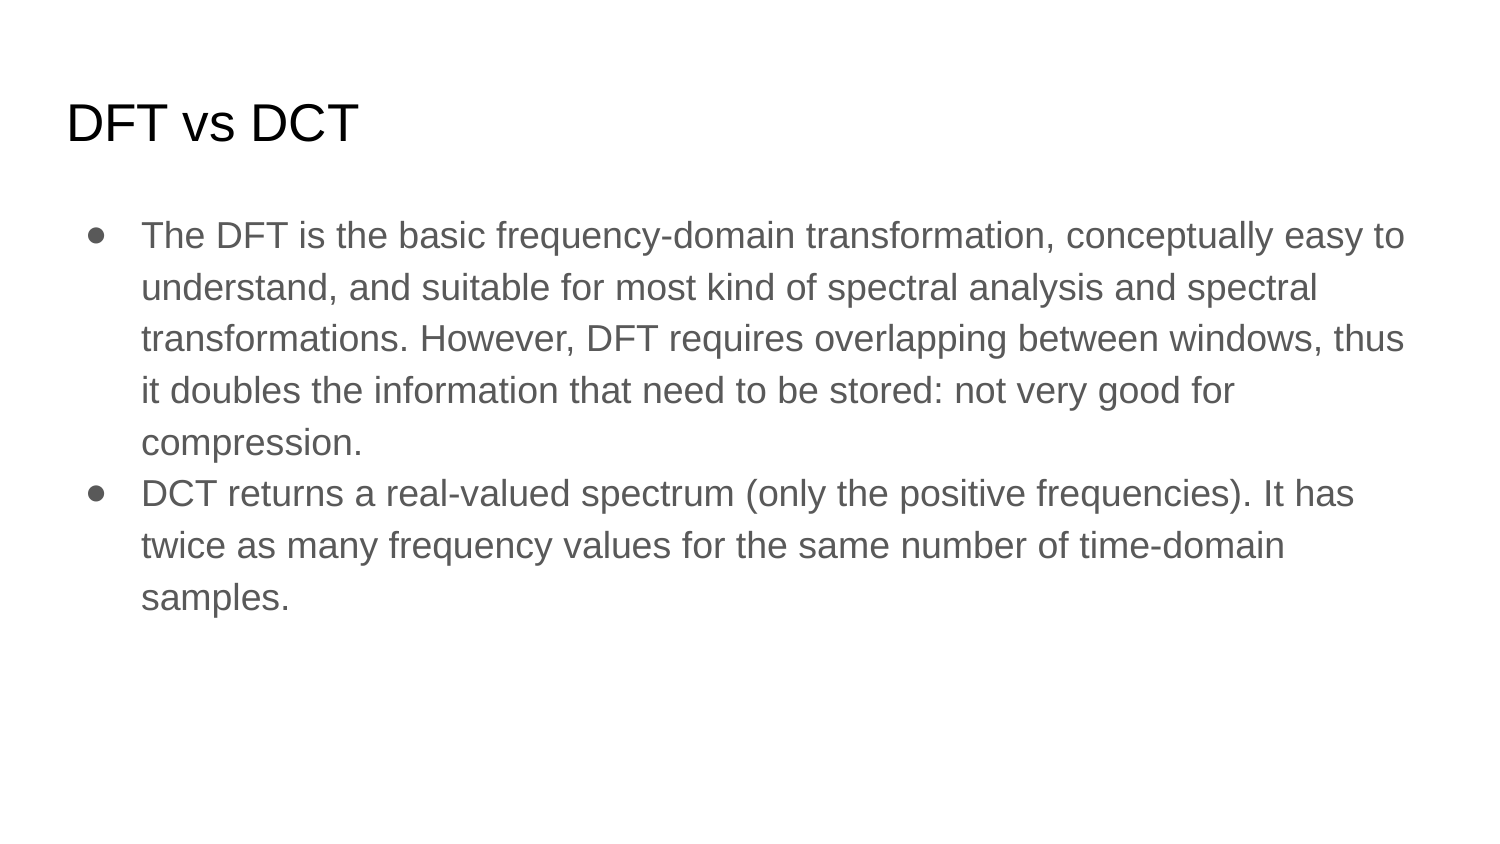

# DFT vs DCT
The DFT is the basic frequency-domain transformation, conceptually easy to understand, and suitable for most kind of spectral analysis and spectral transformations. However, DFT requires overlapping between windows, thus it doubles the information that need to be stored: not very good for compression.
DCT returns a real-valued spectrum (only the positive frequencies). It has twice as many frequency values for the same number of time-domain samples.